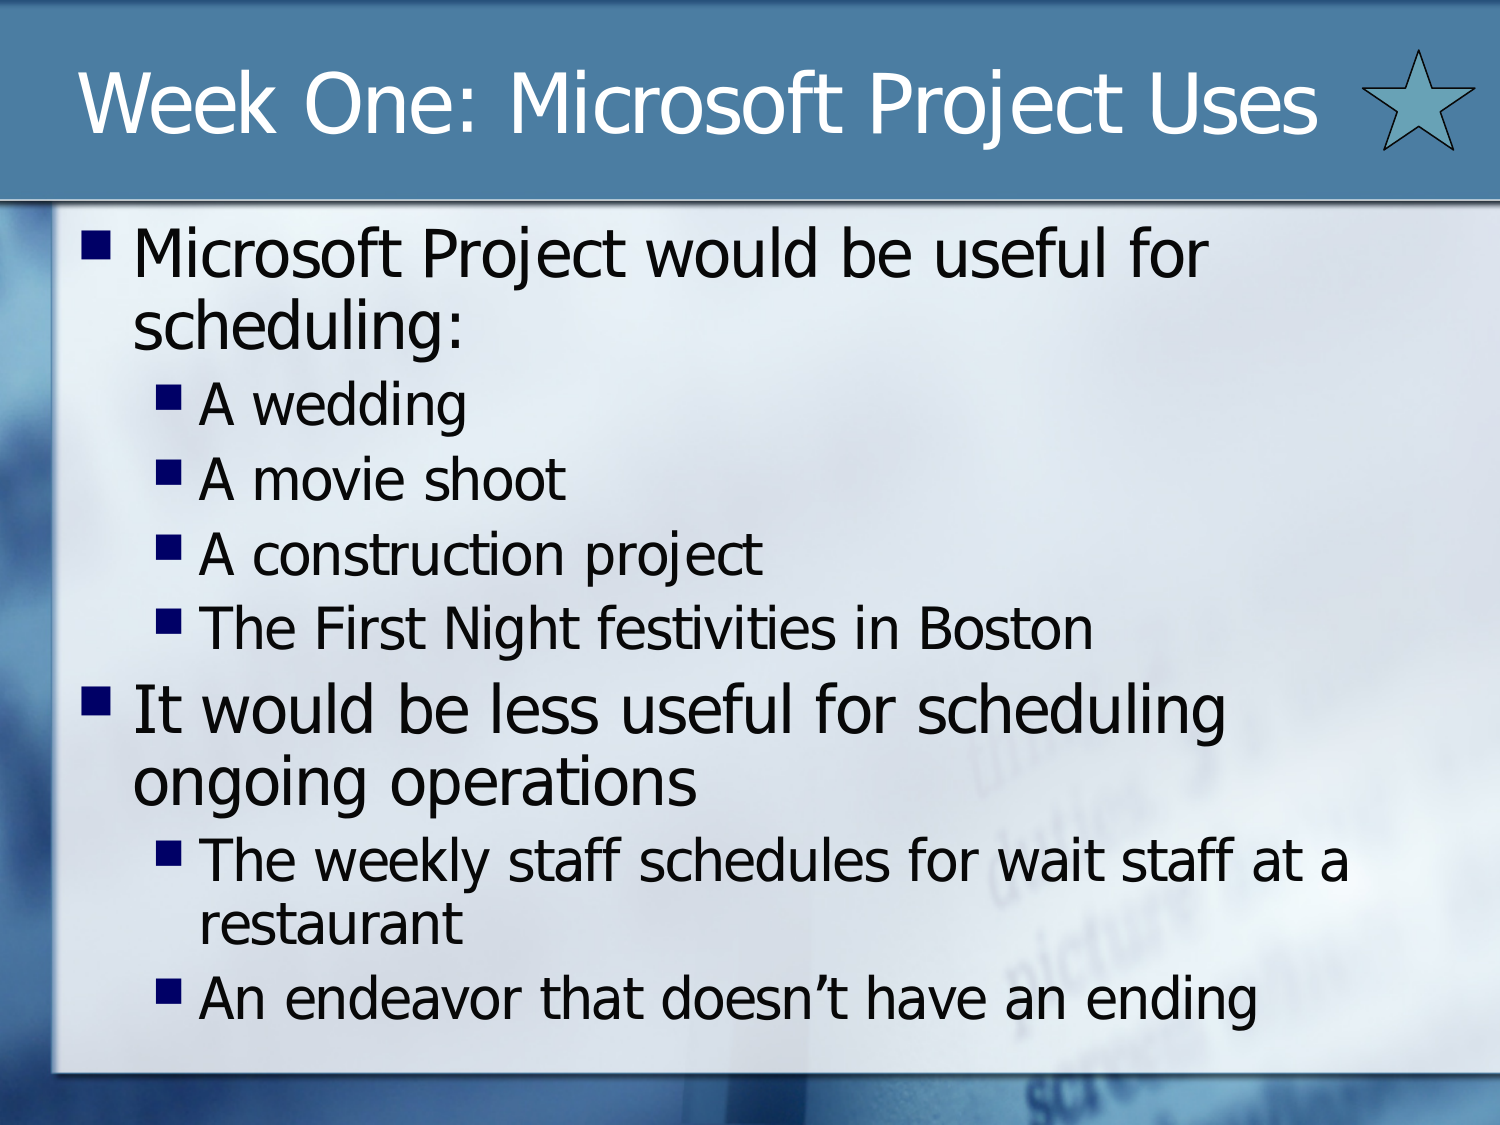

# Week One: Microsoft Project Uses

Microsoft Project would be useful for scheduling:
A wedding
A movie shoot
A construction project
The First Night festivities in Boston
It would be less useful for scheduling ongoing operations
The weekly staff schedules for wait staff at a restaurant
An endeavor that doesn’t have an ending